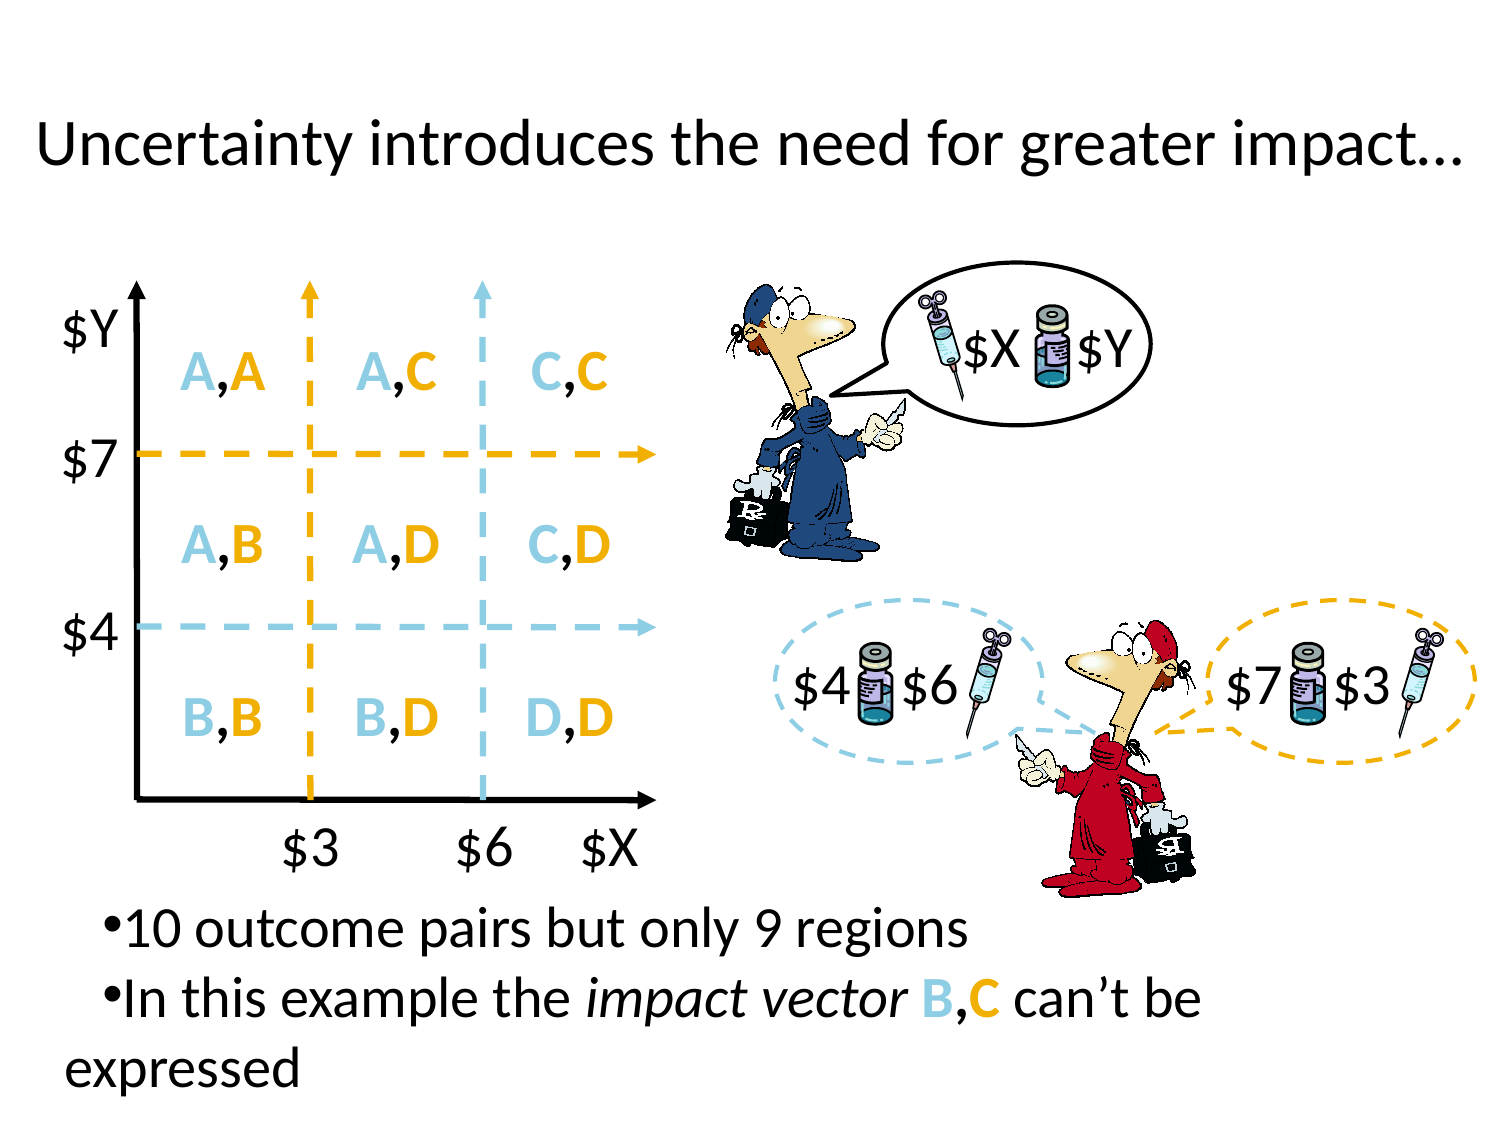

# Uncertainty introduces the need for greater impact…

$X
$Y

A,A
A,C
C,C
$Y
A,B
A,D
C,D
B,B
B,D
D,D
$X
$7
$4

$4
$6

$7
$3

$3
$6
10 outcome pairs but only 9 regions
In this example the impact vector B,C can’t be expressed